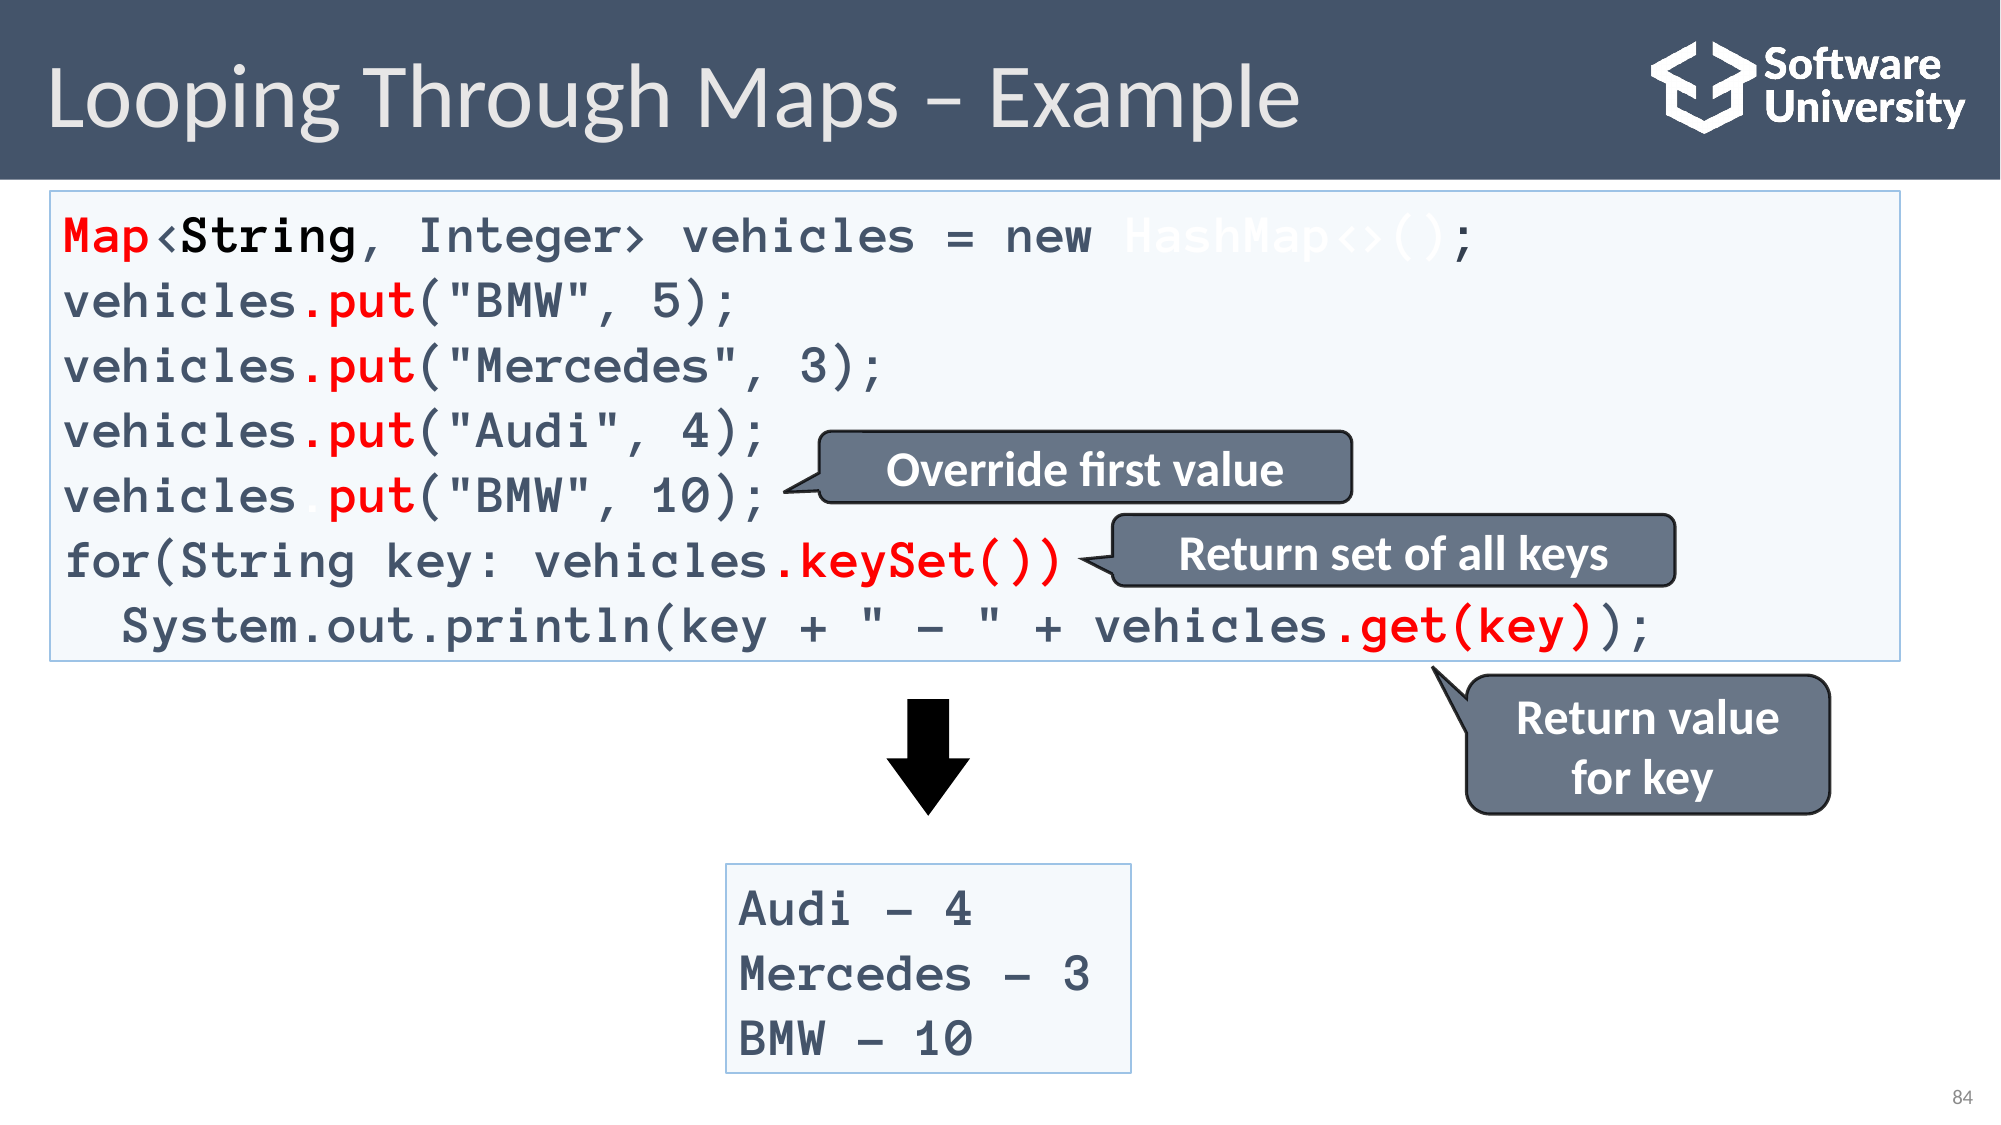

# Looping Through Maps – Example
Map<String, Integer> vehicles = new HashMap<>();
vehicles.put("BMW", 5);
vehicles.put("Mercedes", 3);
vehicles.put("Audi", 4);
vehicles.put("BMW", 10);
for(String key: vehicles.keySet())
  System.out.println(key + " - " + vehicles.get(key));
Override first value
Return set of all keys
Return value for key

Audi - 4
Mercedes - 3
BMW - 10
84